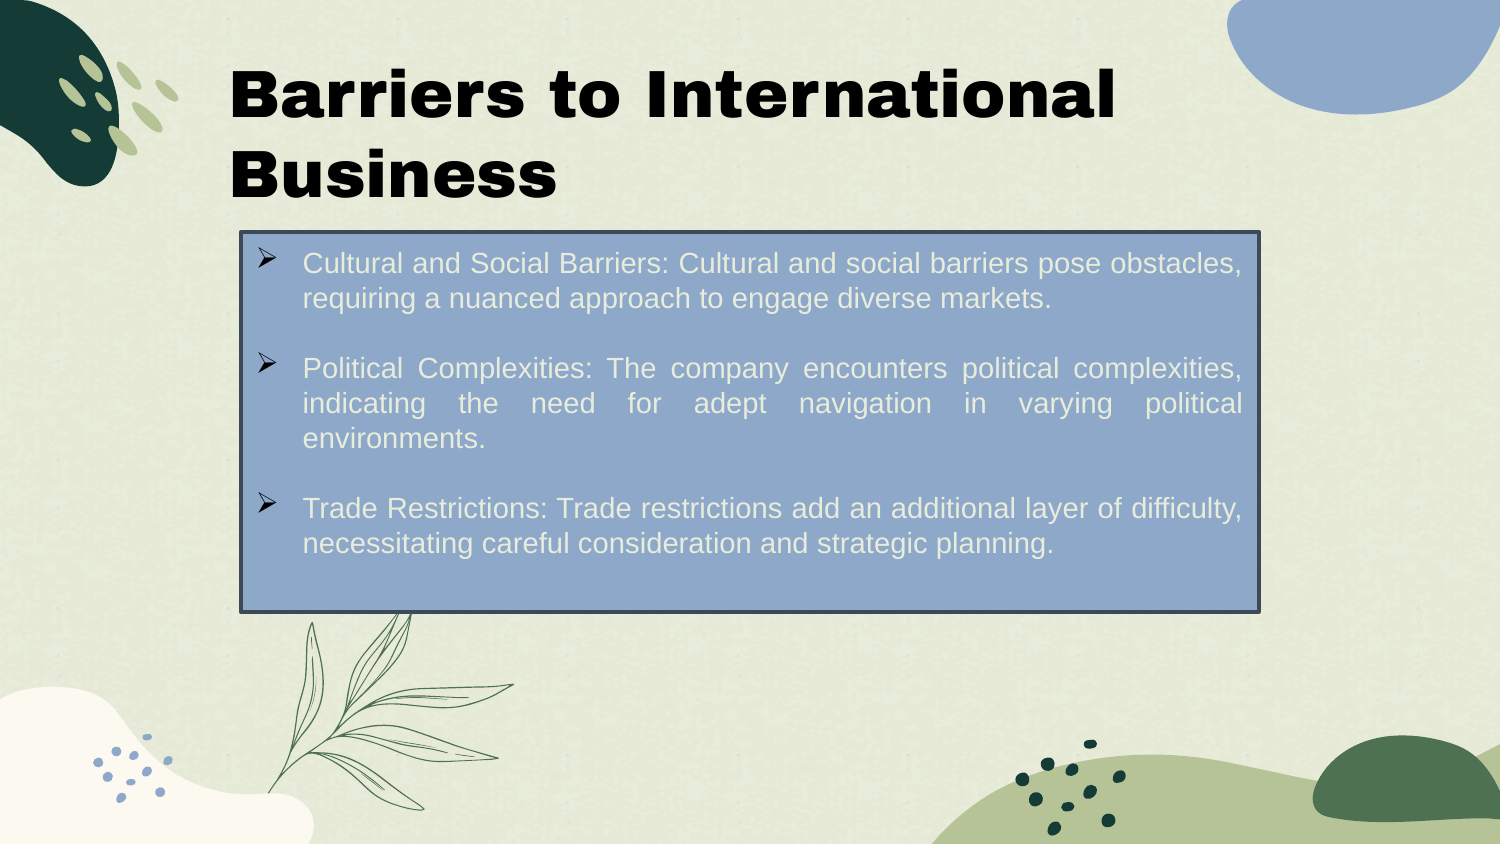

Barriers to International Business
Cultural and Social Barriers: Cultural and social barriers pose obstacles, requiring a nuanced approach to engage diverse markets.

Political Complexities: The company encounters political complexities, indicating the need for adept navigation in varying political environments.

Trade Restrictions: Trade restrictions add an additional layer of difficulty, necessitating careful consideration and strategic planning.